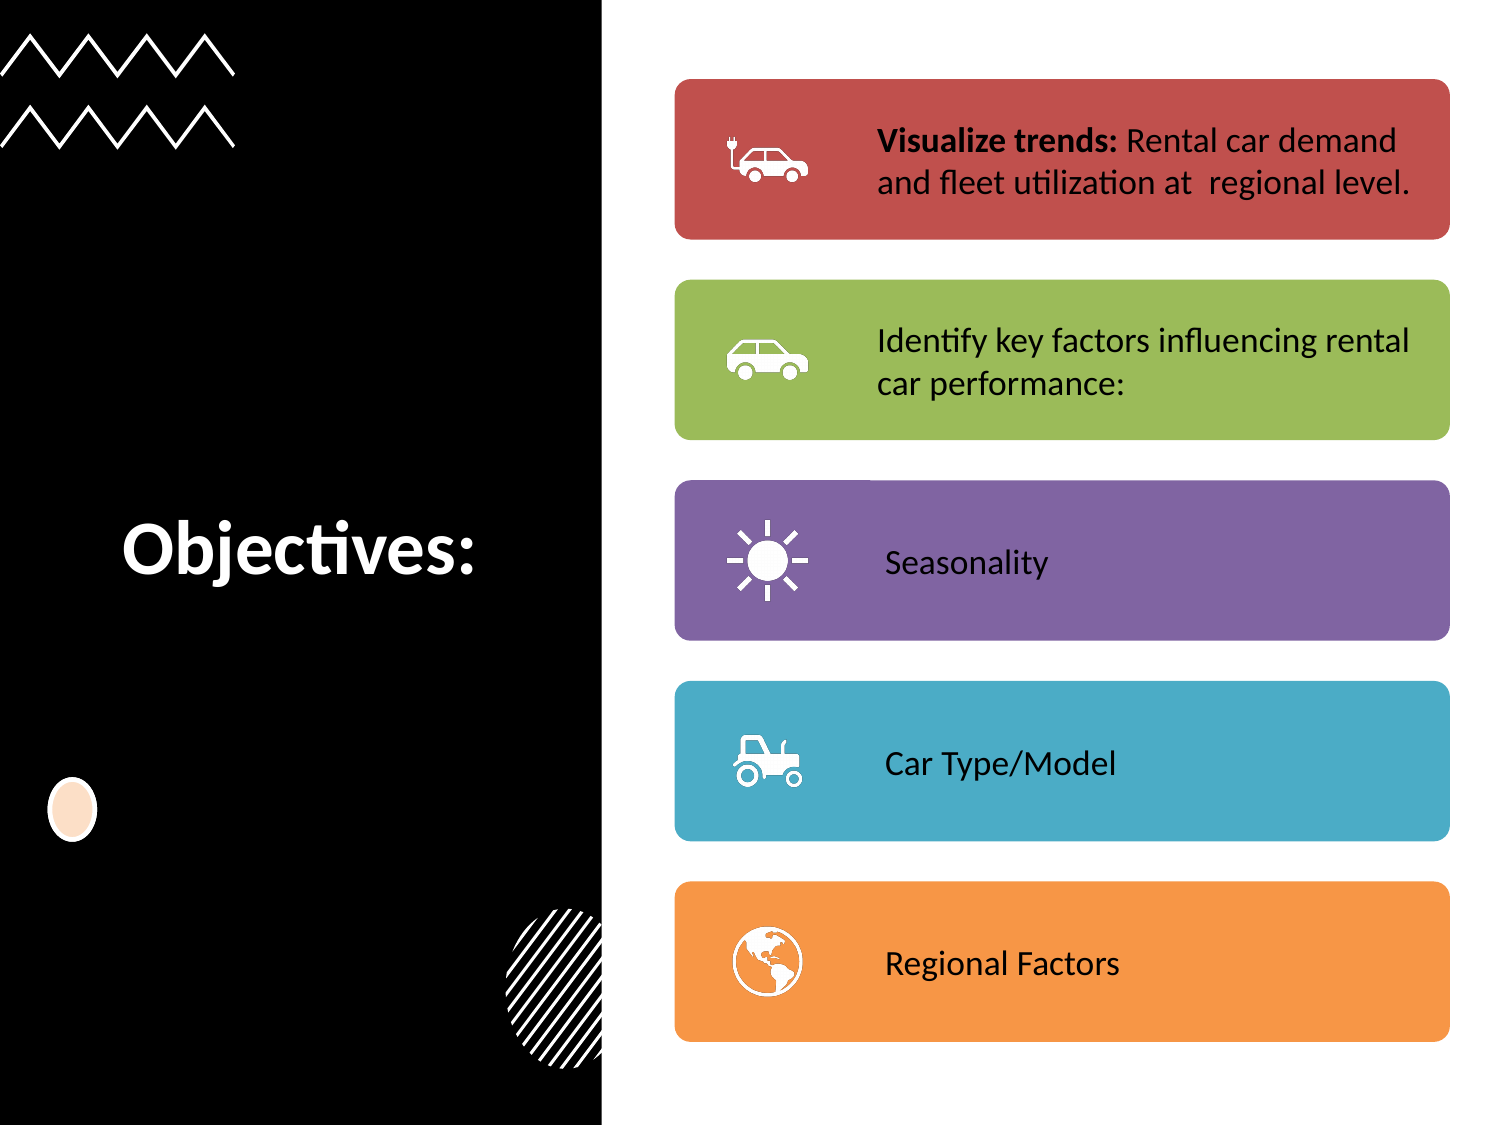

Visualize trends: Rental car demand and fleet utilization at  regional level.
Identify key factors influencing rental car performance:
 Seasonality
 Car Type/Model
 Regional Factors
# Objectives: